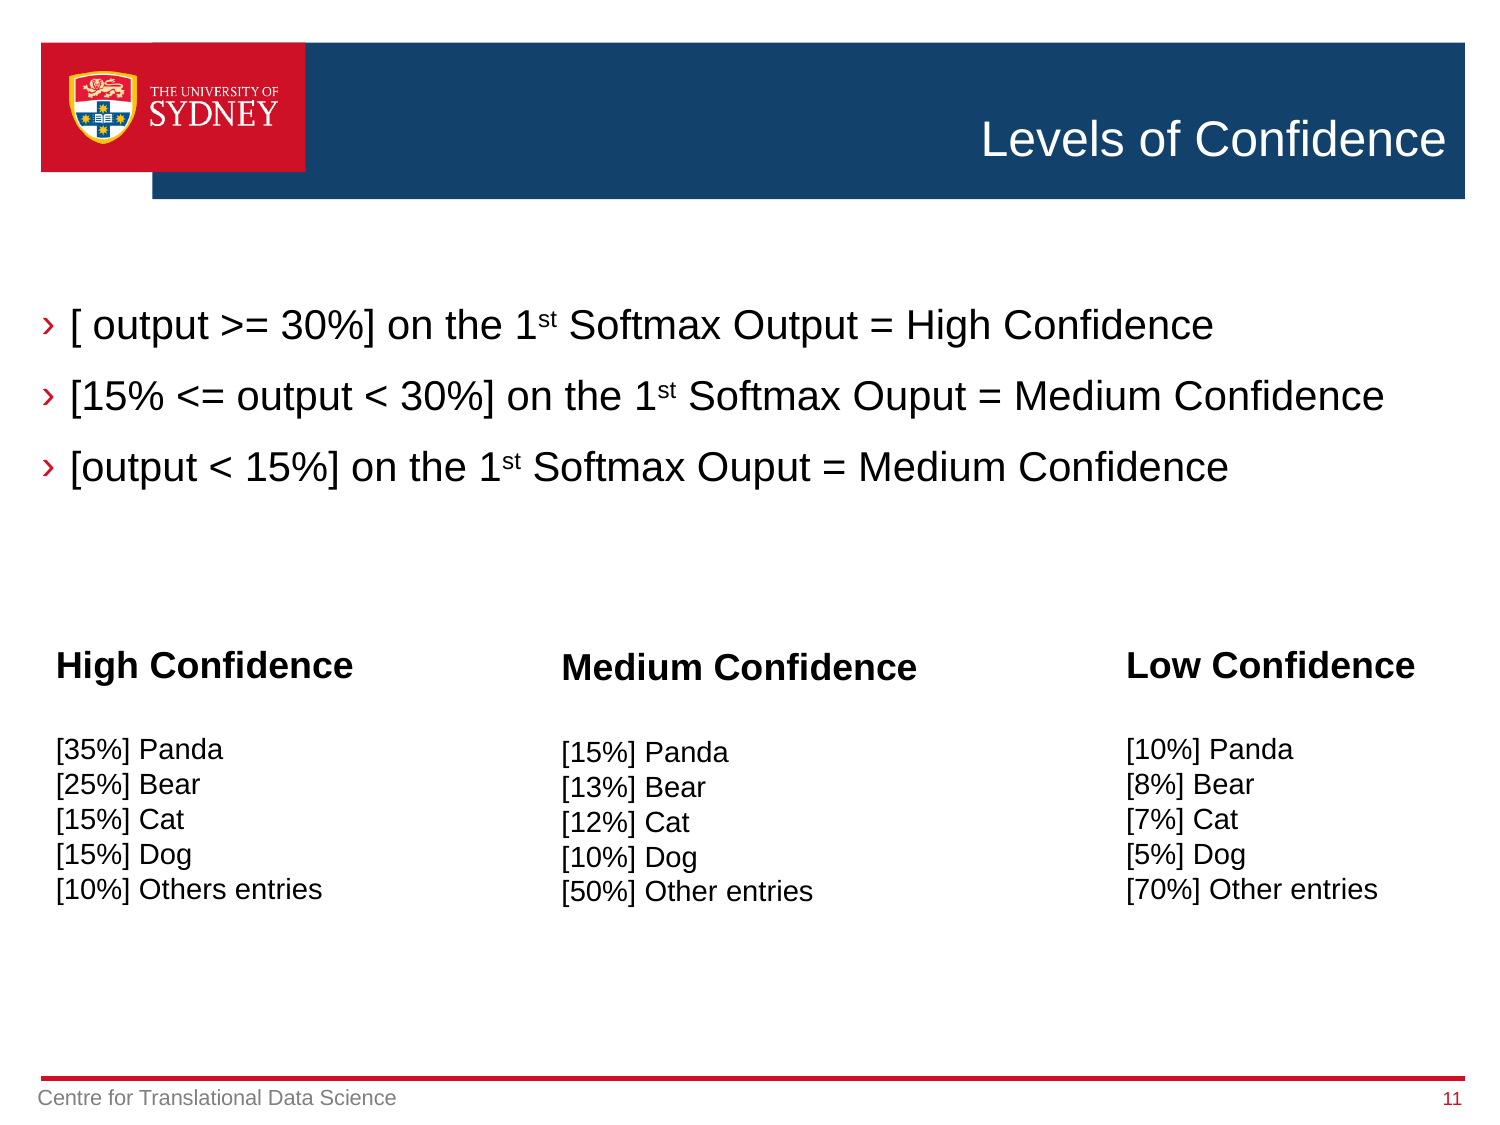

# Levels of Confidence

[ output >= 30%] on the 1st Softmax Output = High Confidence
[15% <= output < 30%] on the 1st Softmax Ouput = Medium Confidence
[output < 15%] on the 1st Softmax Ouput = Medium Confidence

High Confidence

[35%] Panda
[25%] Bear
[15%] Cat
[15%] Dog
[10%] Others entries
Low Confidence

[10%] Panda
[8%] Bear
[7%] Cat
[5%] Dog
[70%] Other entries
Medium Confidence

[15%] Panda
[13%] Bear
[12%] Cat
[10%] Dog
[50%] Other entries
11